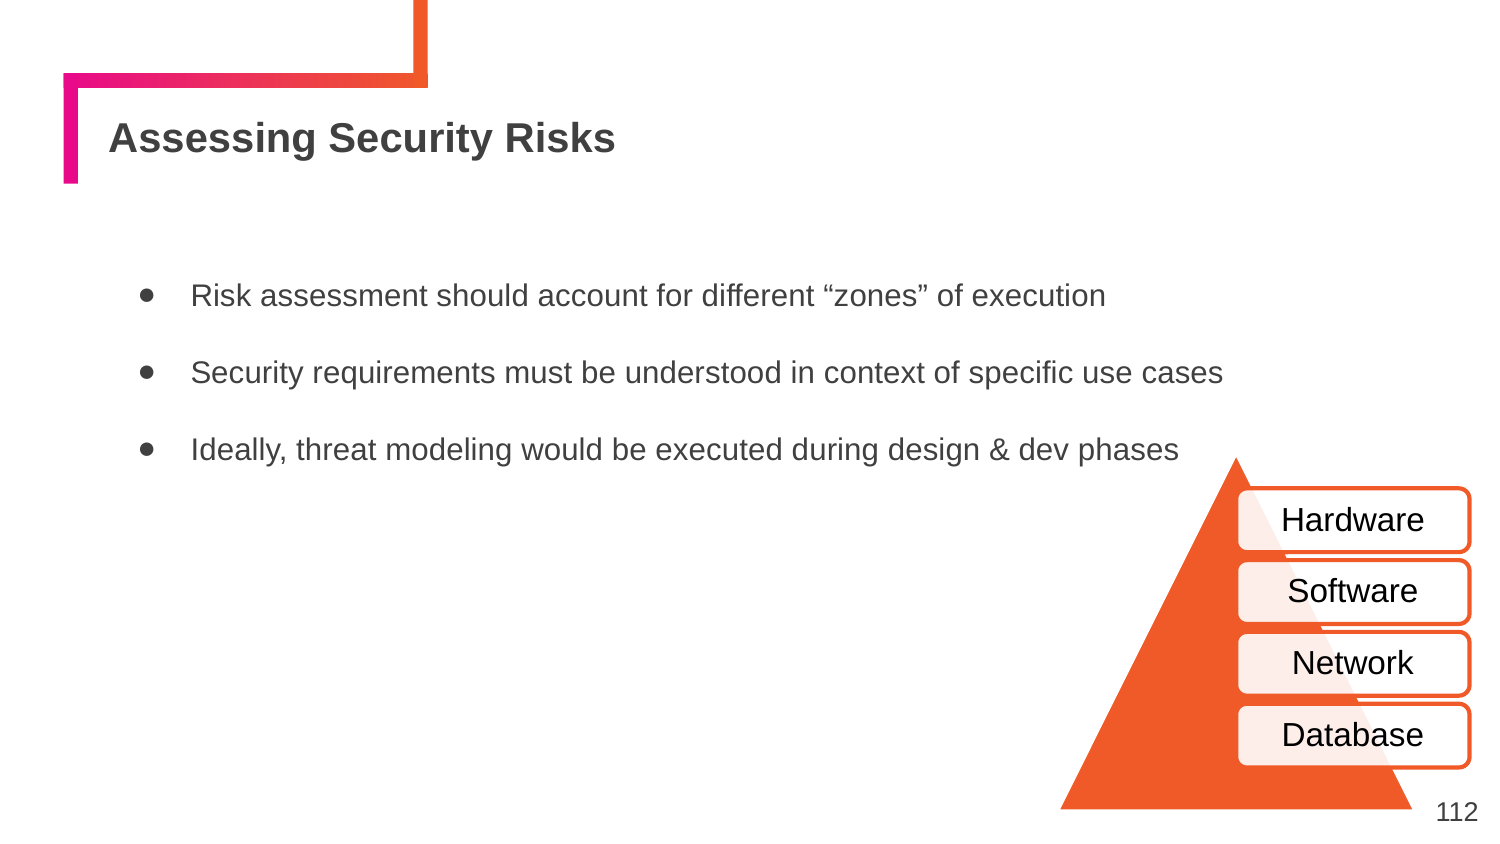

# Assessing Security Risks
Risk assessment should account for different “zones” of execution
Security requirements must be understood in context of specific use cases
Ideally, threat modeling would be executed during design & dev phases

Hardware

Software

Network

Database
112